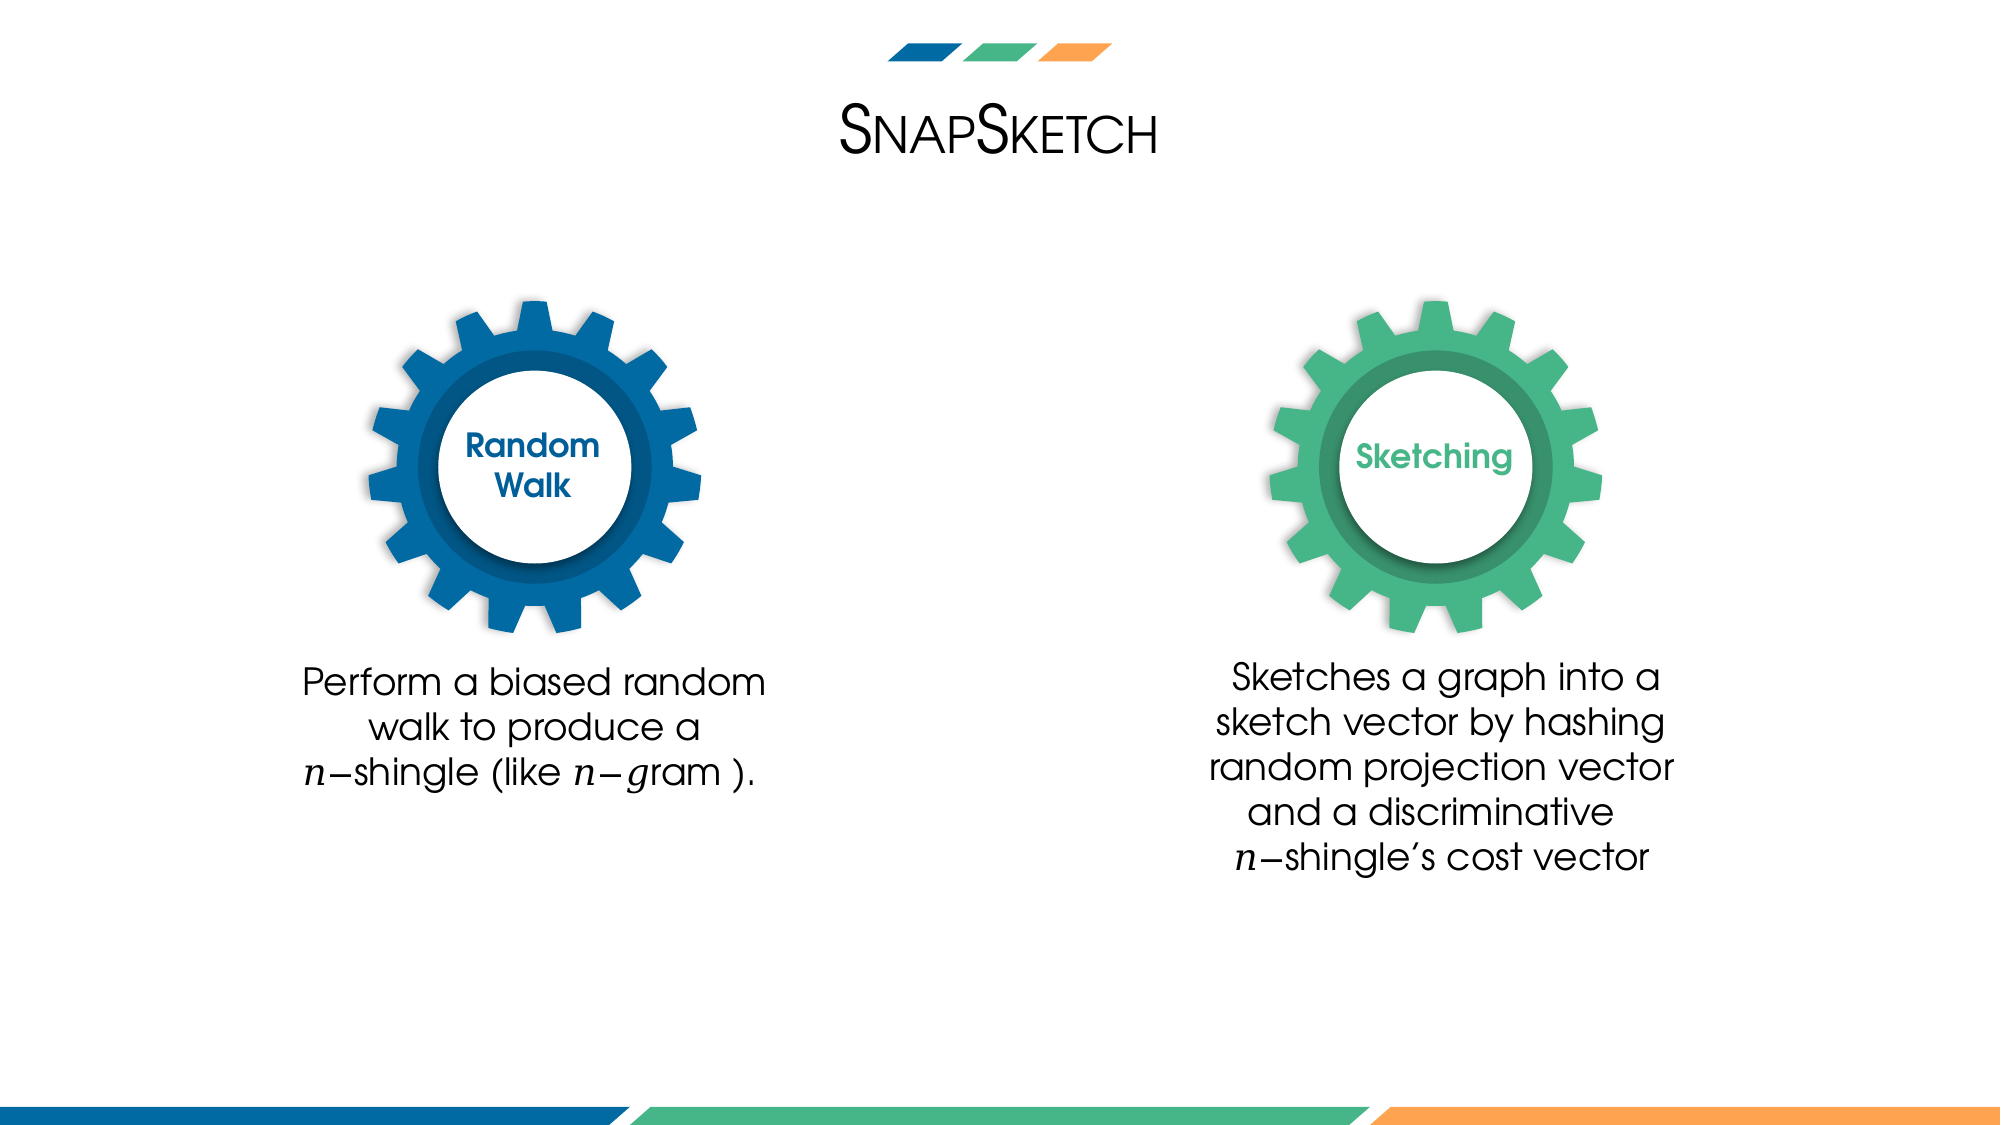

SNAPSKETCH

Random Walk
Sketching
 Sketches a graph into a sketch vector by hashing random projection vector and a discriminative
𝑛−shingle’s cost vector
Perform a biased random walk to produce a 𝑛−shingle (like 𝑛−𝑔ram ).